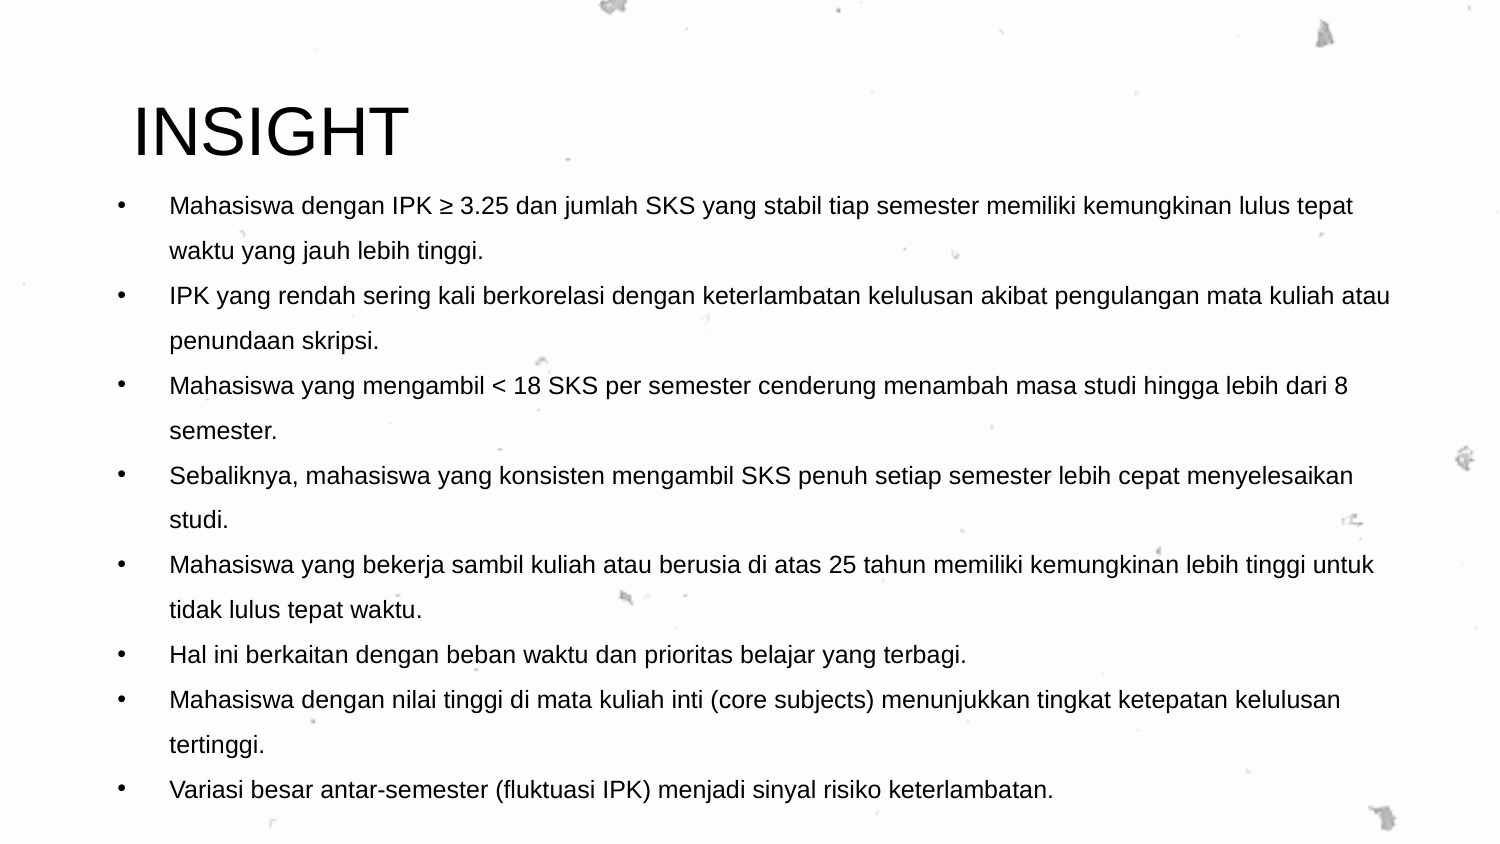

INSIGHT
Mahasiswa dengan IPK ≥ 3.25 dan jumlah SKS yang stabil tiap semester memiliki kemungkinan lulus tepat waktu yang jauh lebih tinggi.
IPK yang rendah sering kali berkorelasi dengan keterlambatan kelulusan akibat pengulangan mata kuliah atau penundaan skripsi.
Mahasiswa yang mengambil < 18 SKS per semester cenderung menambah masa studi hingga lebih dari 8 semester.
Sebaliknya, mahasiswa yang konsisten mengambil SKS penuh setiap semester lebih cepat menyelesaikan studi.
Mahasiswa yang bekerja sambil kuliah atau berusia di atas 25 tahun memiliki kemungkinan lebih tinggi untuk tidak lulus tepat waktu.
Hal ini berkaitan dengan beban waktu dan prioritas belajar yang terbagi.
Mahasiswa dengan nilai tinggi di mata kuliah inti (core subjects) menunjukkan tingkat ketepatan kelulusan tertinggi.
Variasi besar antar-semester (fluktuasi IPK) menjadi sinyal risiko keterlambatan.